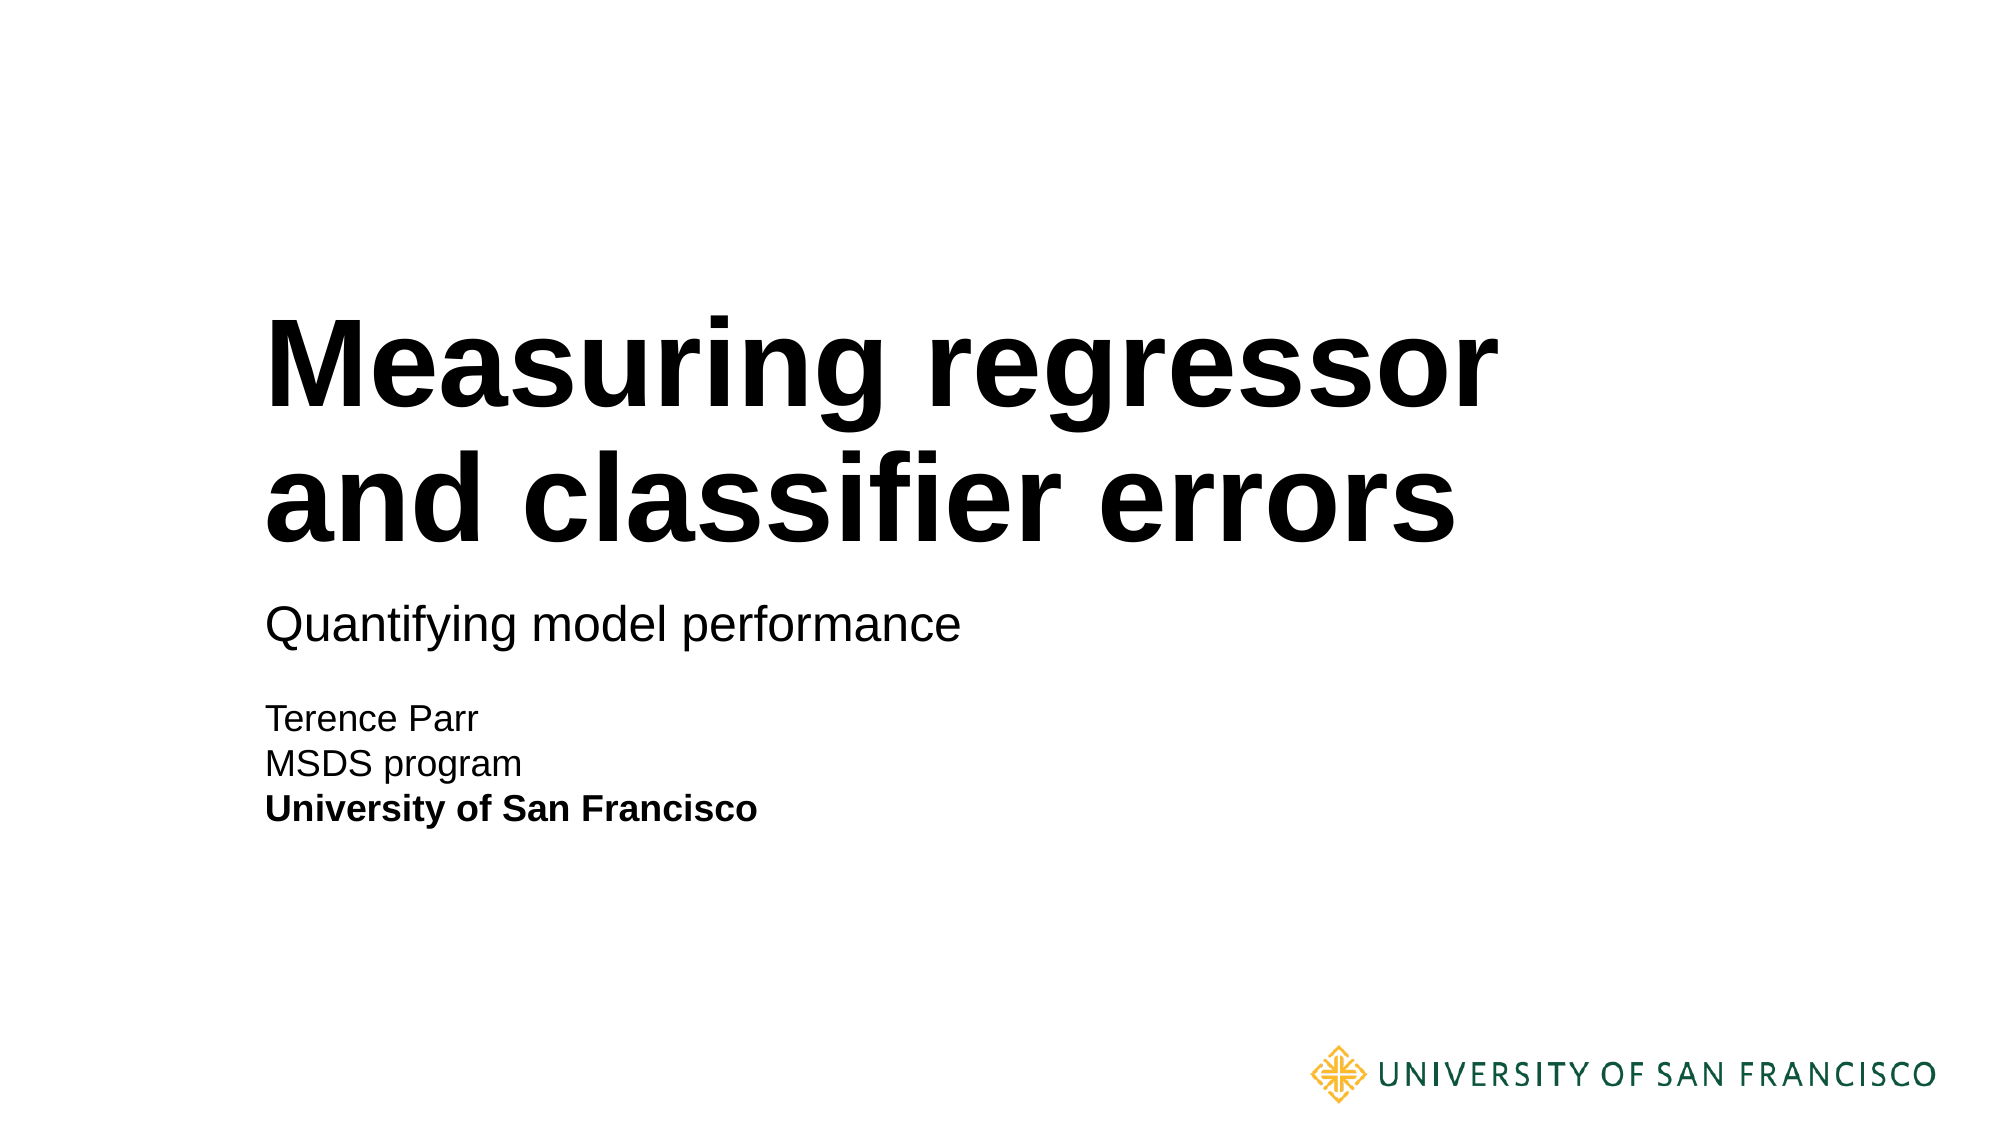

# Measuring regressor and classifier errors
Quantifying model performance
Terence Parr
MSDS program
University of San Francisco